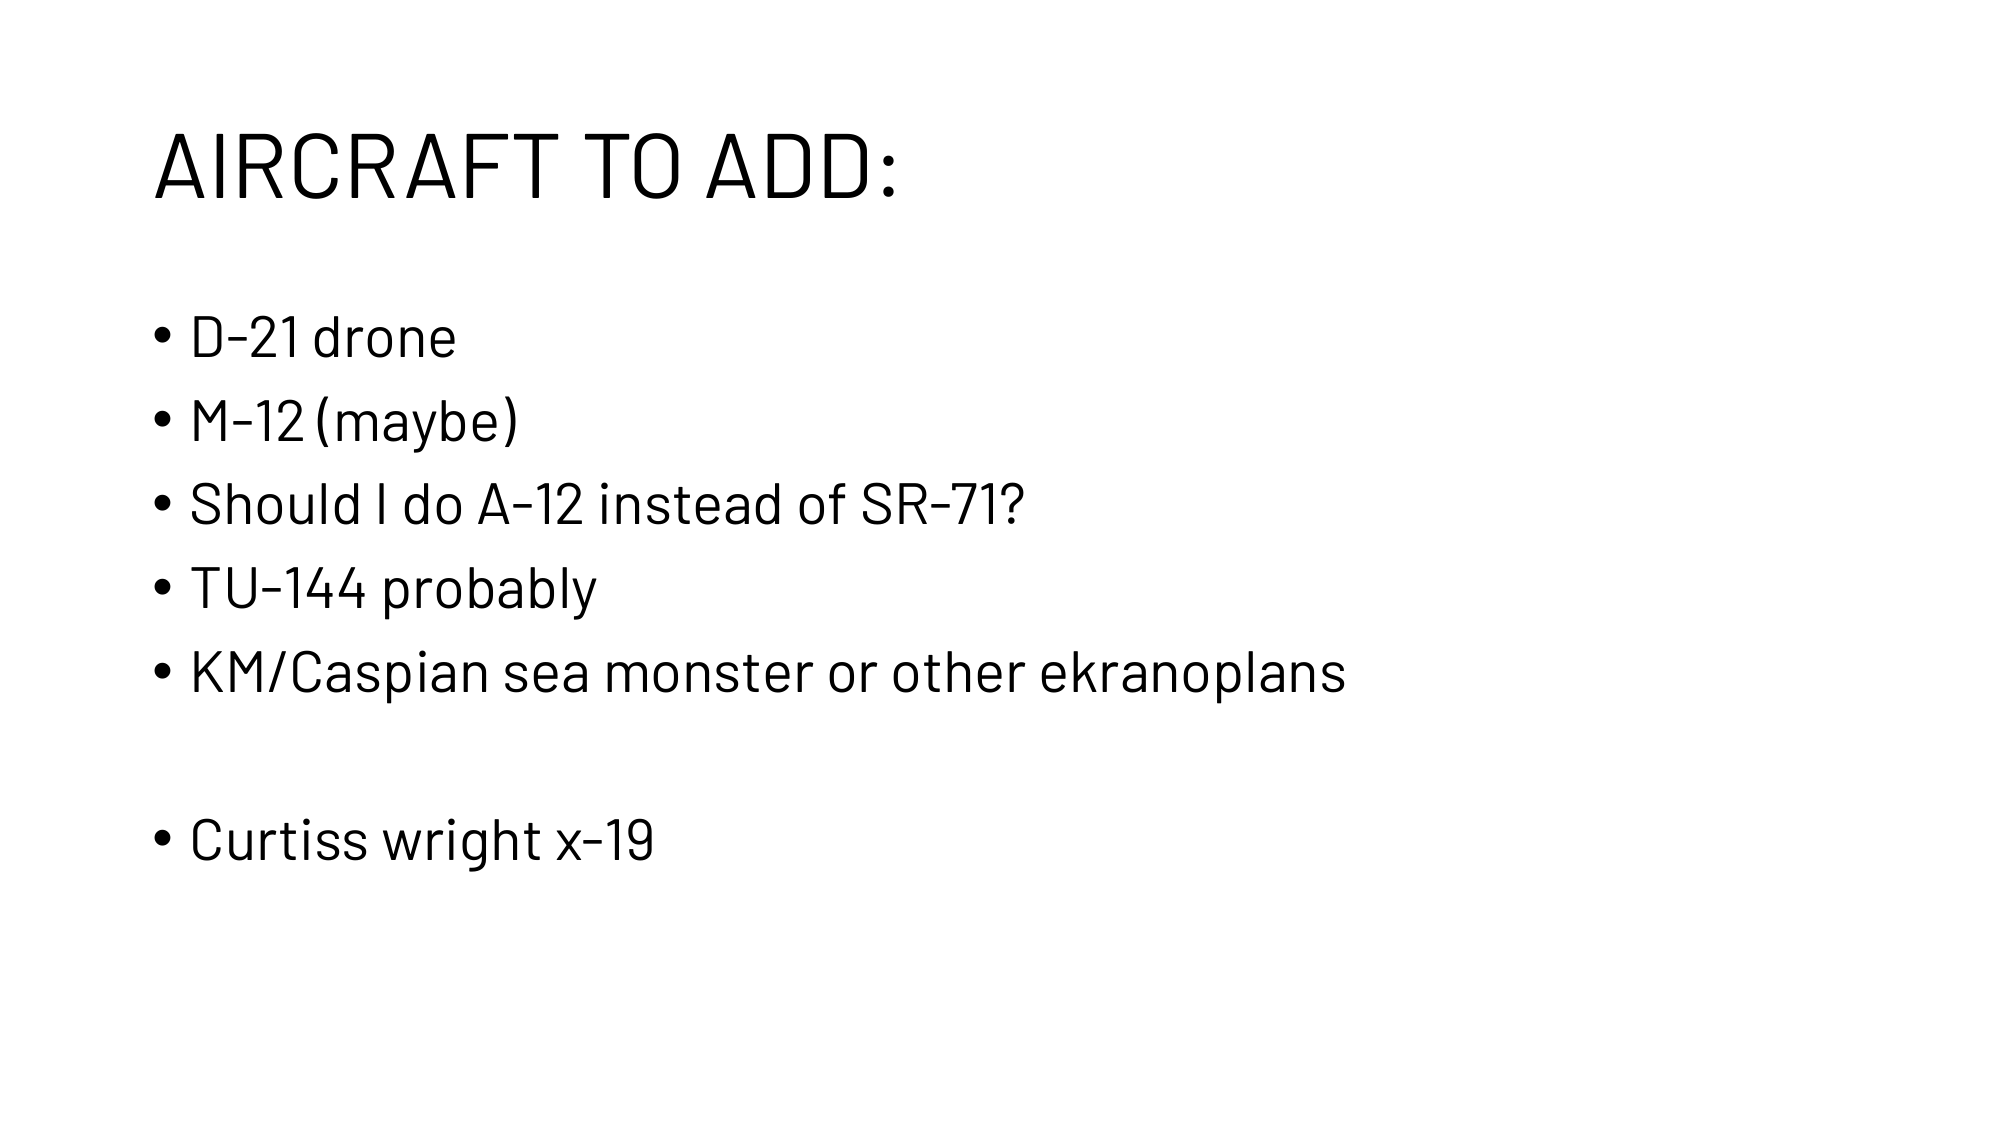

# AIRCRAFT TO ADD:
D-21 drone
M-12 (maybe)
Should I do A-12 instead of SR-71?
TU-144 probably
KM/Caspian sea monster or other ekranoplans

Curtiss wright x-19